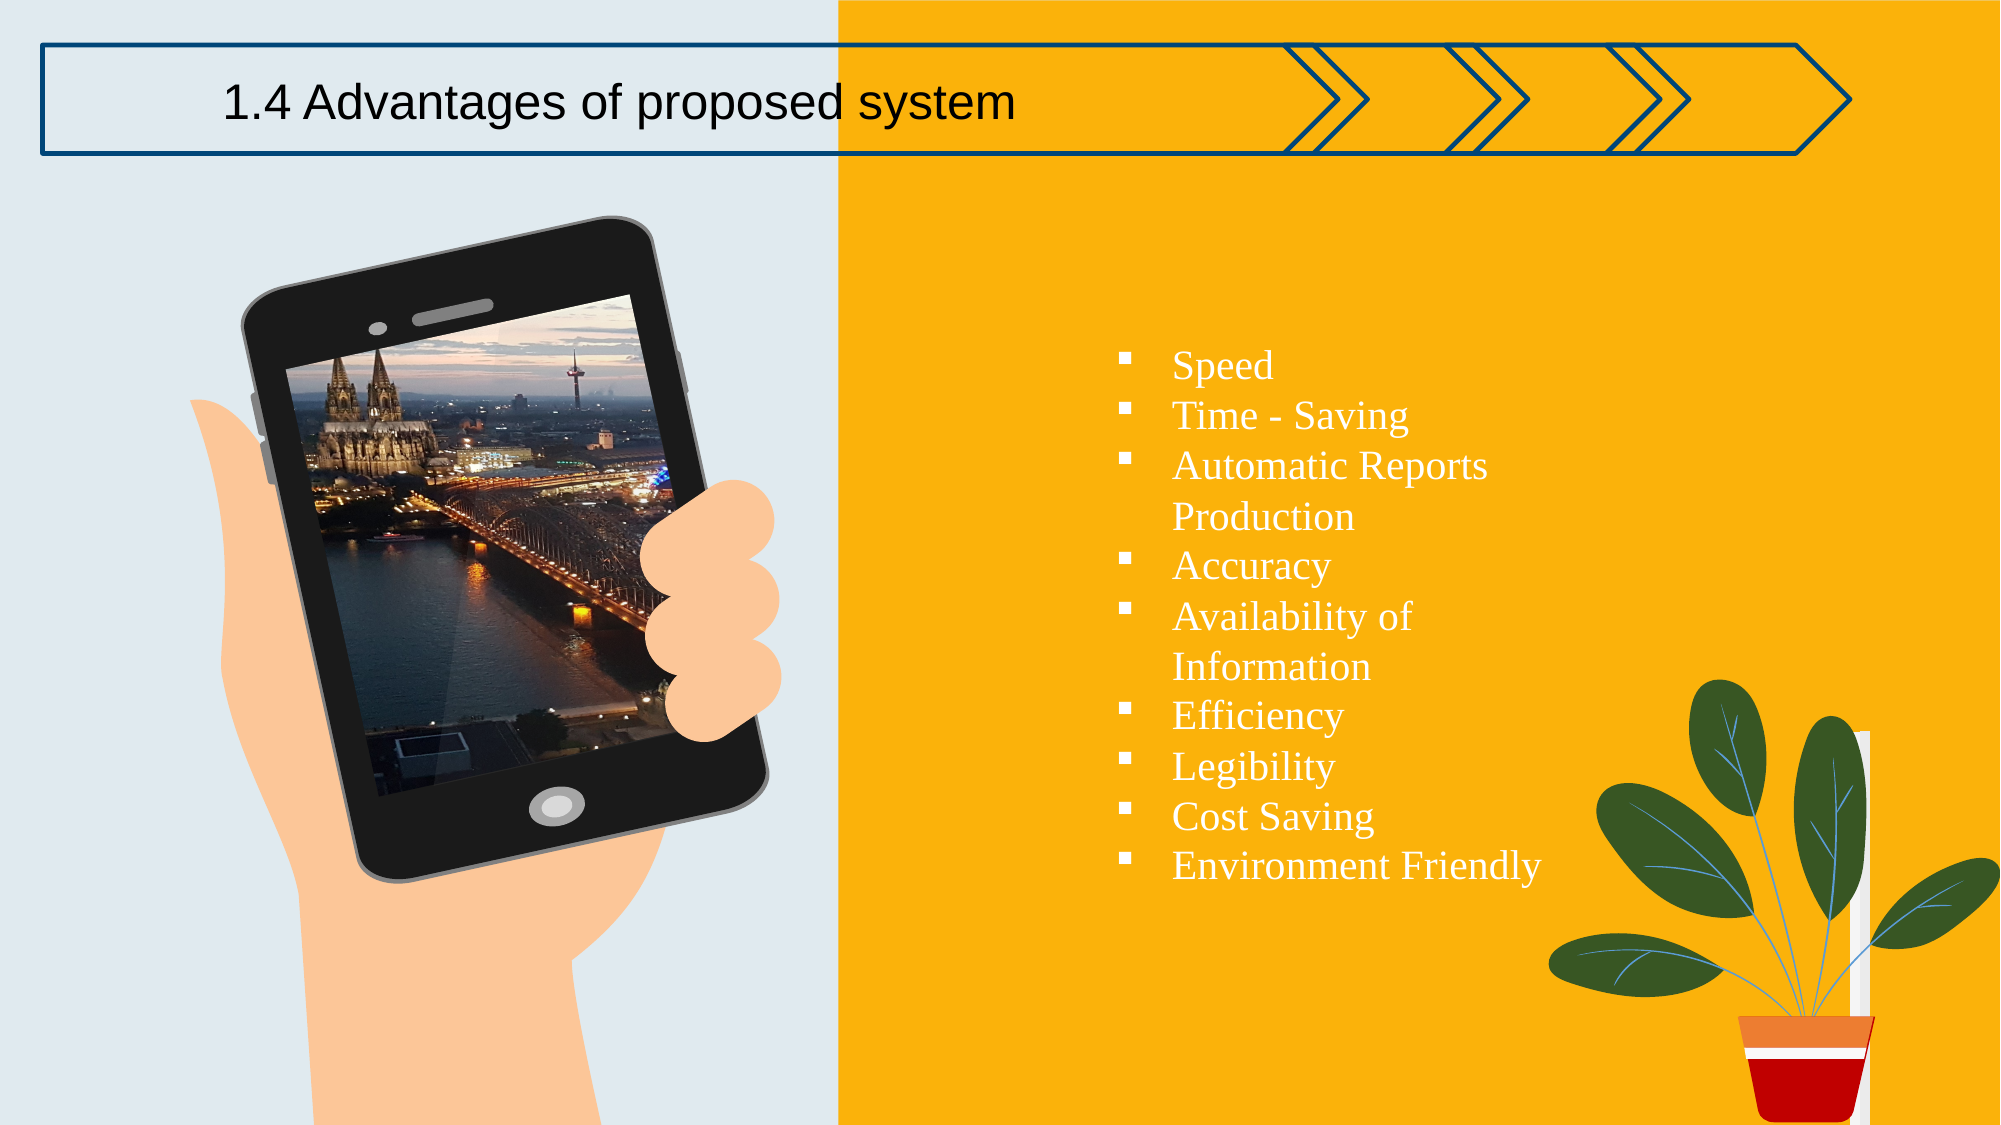

1.4 Advantages of proposed system

Speed
Time - Saving
Automatic Reports Production
Accuracy
Availability of Information
Efficiency
Legibility
Cost Saving
Environment Friendly